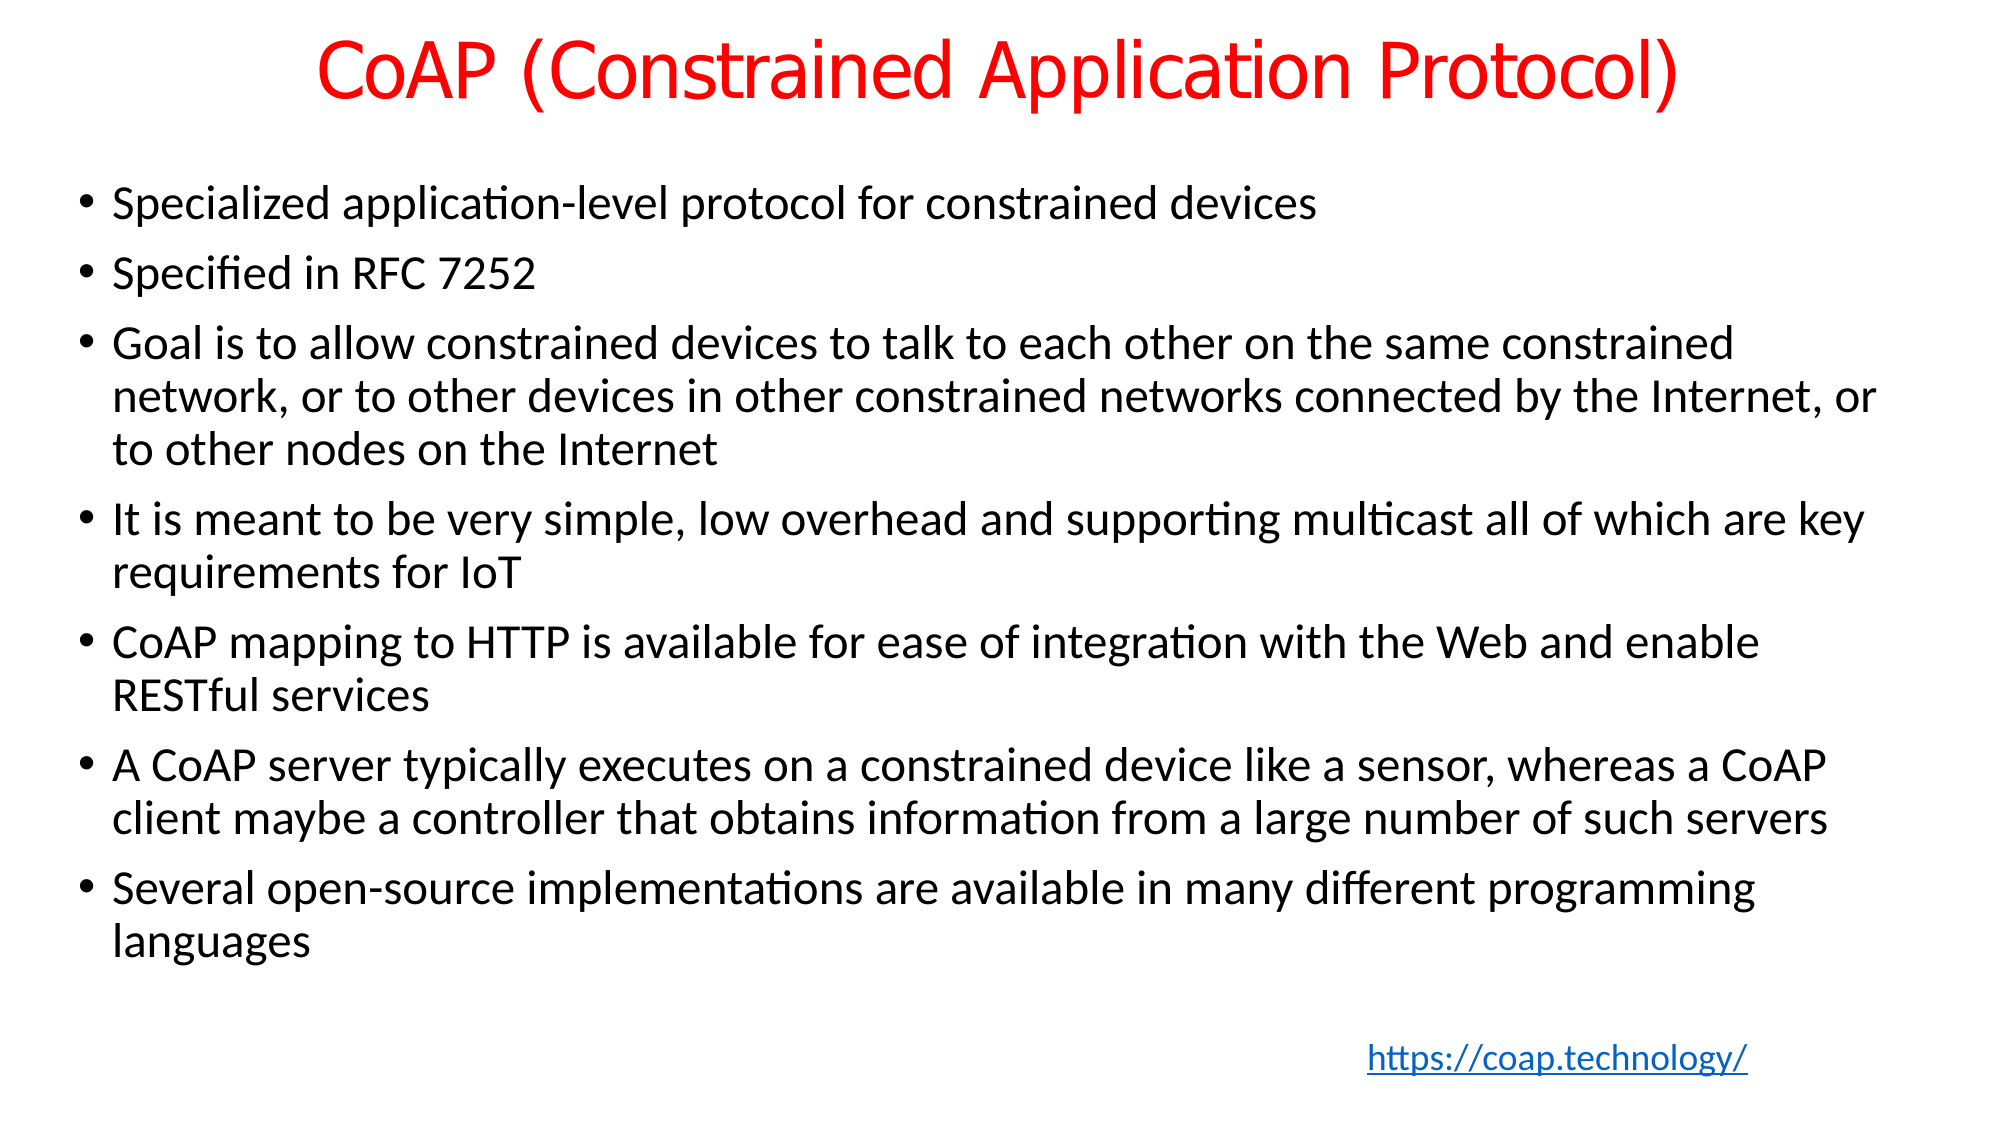

# CoAP (Constrained Application Protocol)
Specialized application-level protocol for constrained devices
Specified in RFC 7252
Goal is to allow constrained devices to talk to each other on the same constrained network, or to other devices in other constrained networks connected by the Internet, or to other nodes on the Internet
It is meant to be very simple, low overhead and supporting multicast all of which are key requirements for IoT
CoAP mapping to HTTP is available for ease of integration with the Web and enable RESTful services
A CoAP server typically executes on a constrained device like a sensor, whereas a CoAP client maybe a controller that obtains information from a large number of such servers
Several open-source implementations are available in many different programming languages

https://coap.technology/